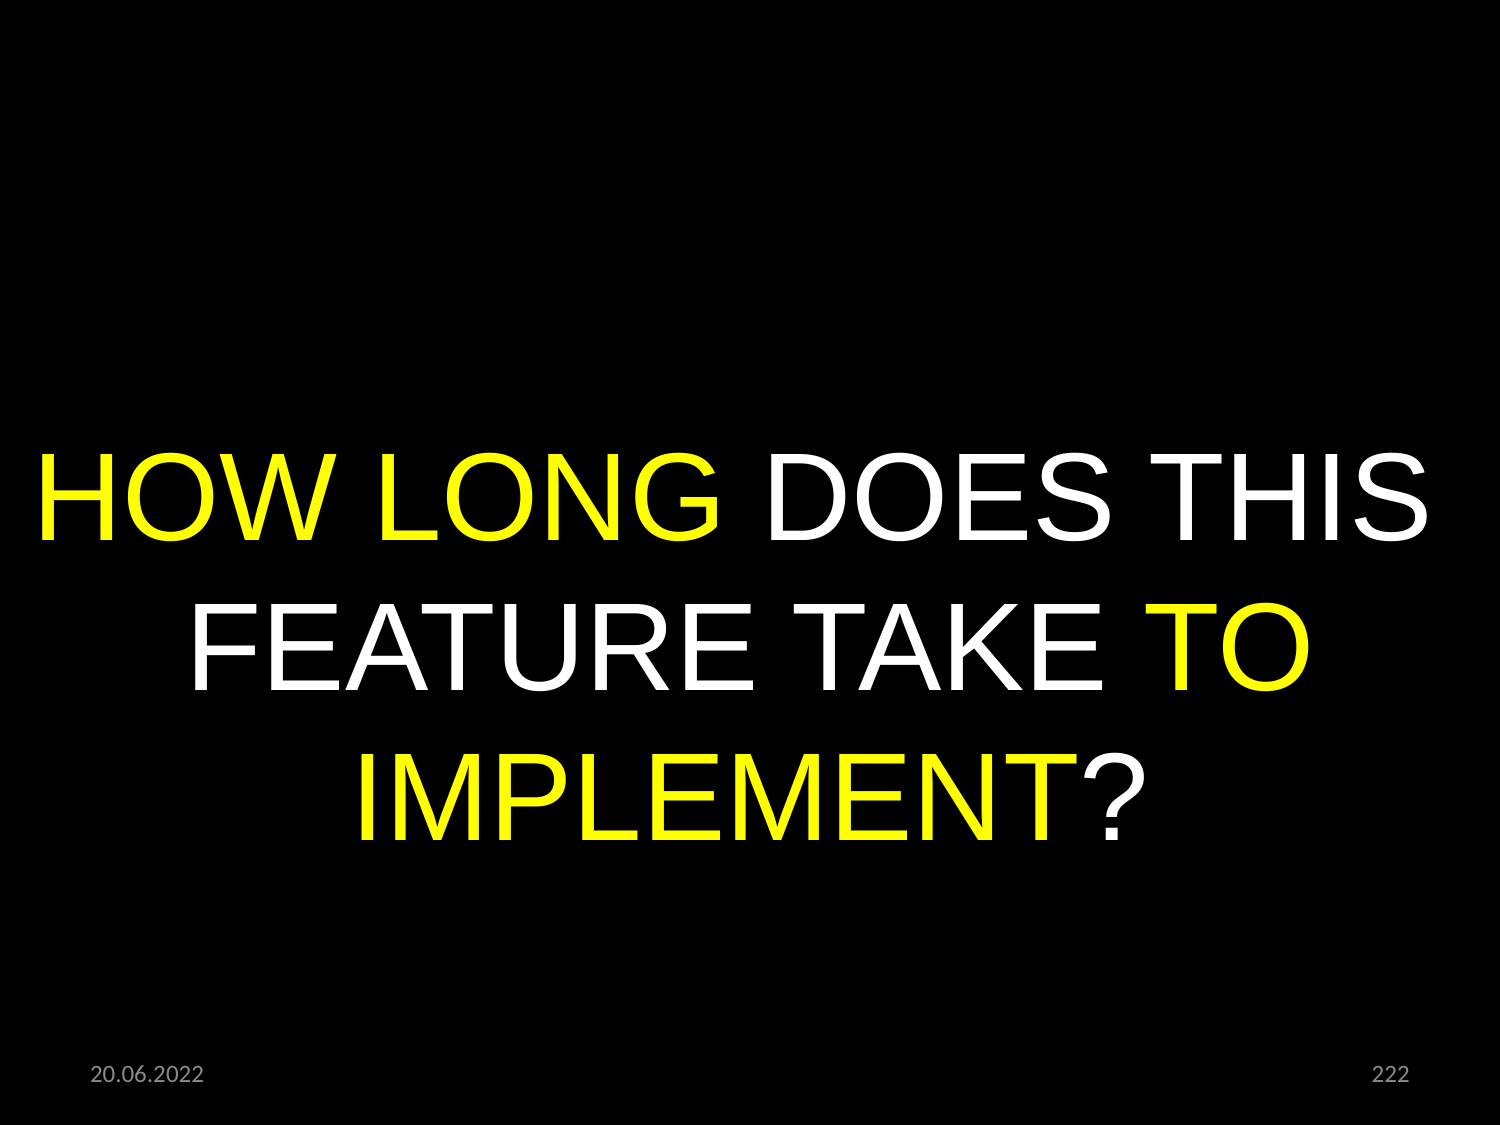

HOW LONG DOES THIS
FEATURE TAKE TO IMPLEMENT?
20.06.2022
222